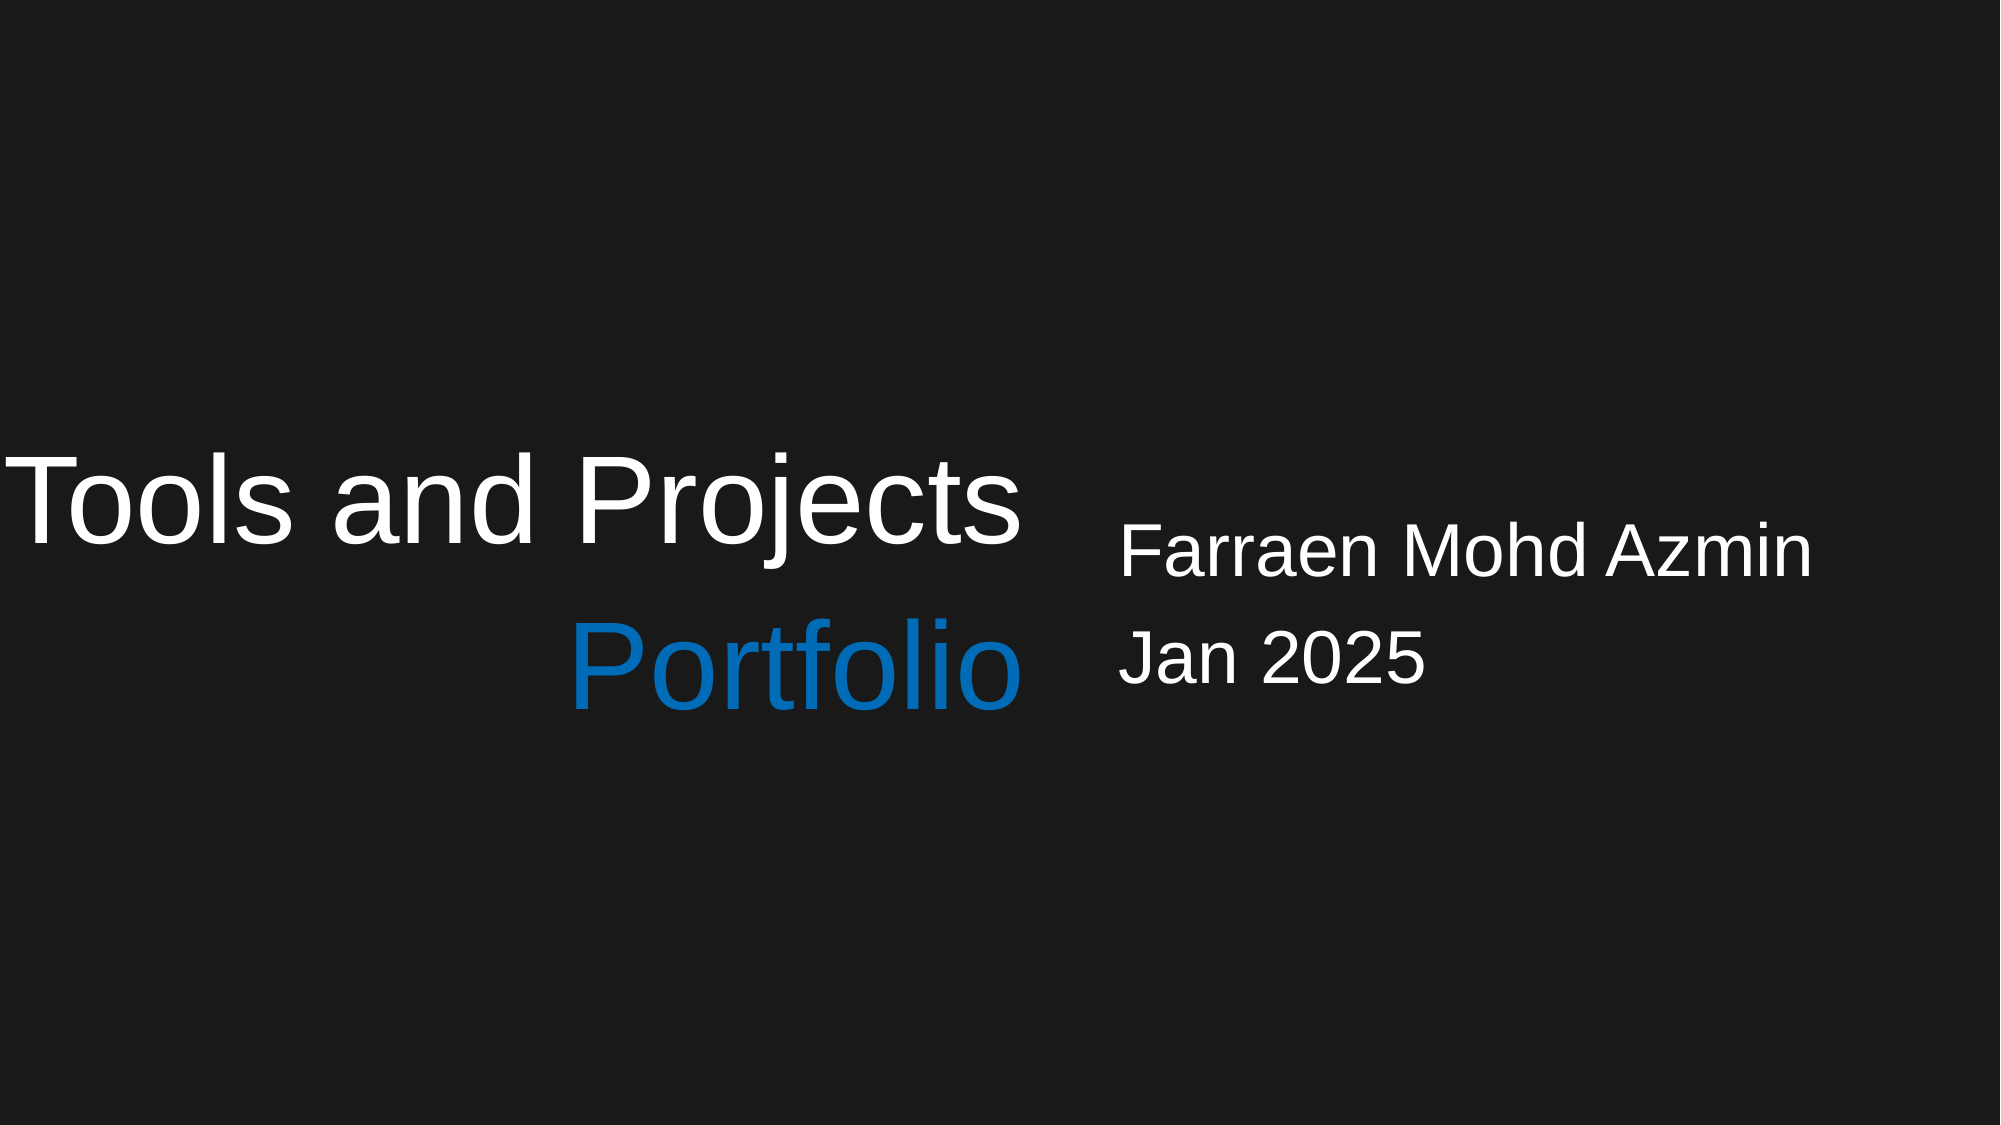

Tools and Projects
Portfolio
Farraen Mohd Azmin
Jan 2025